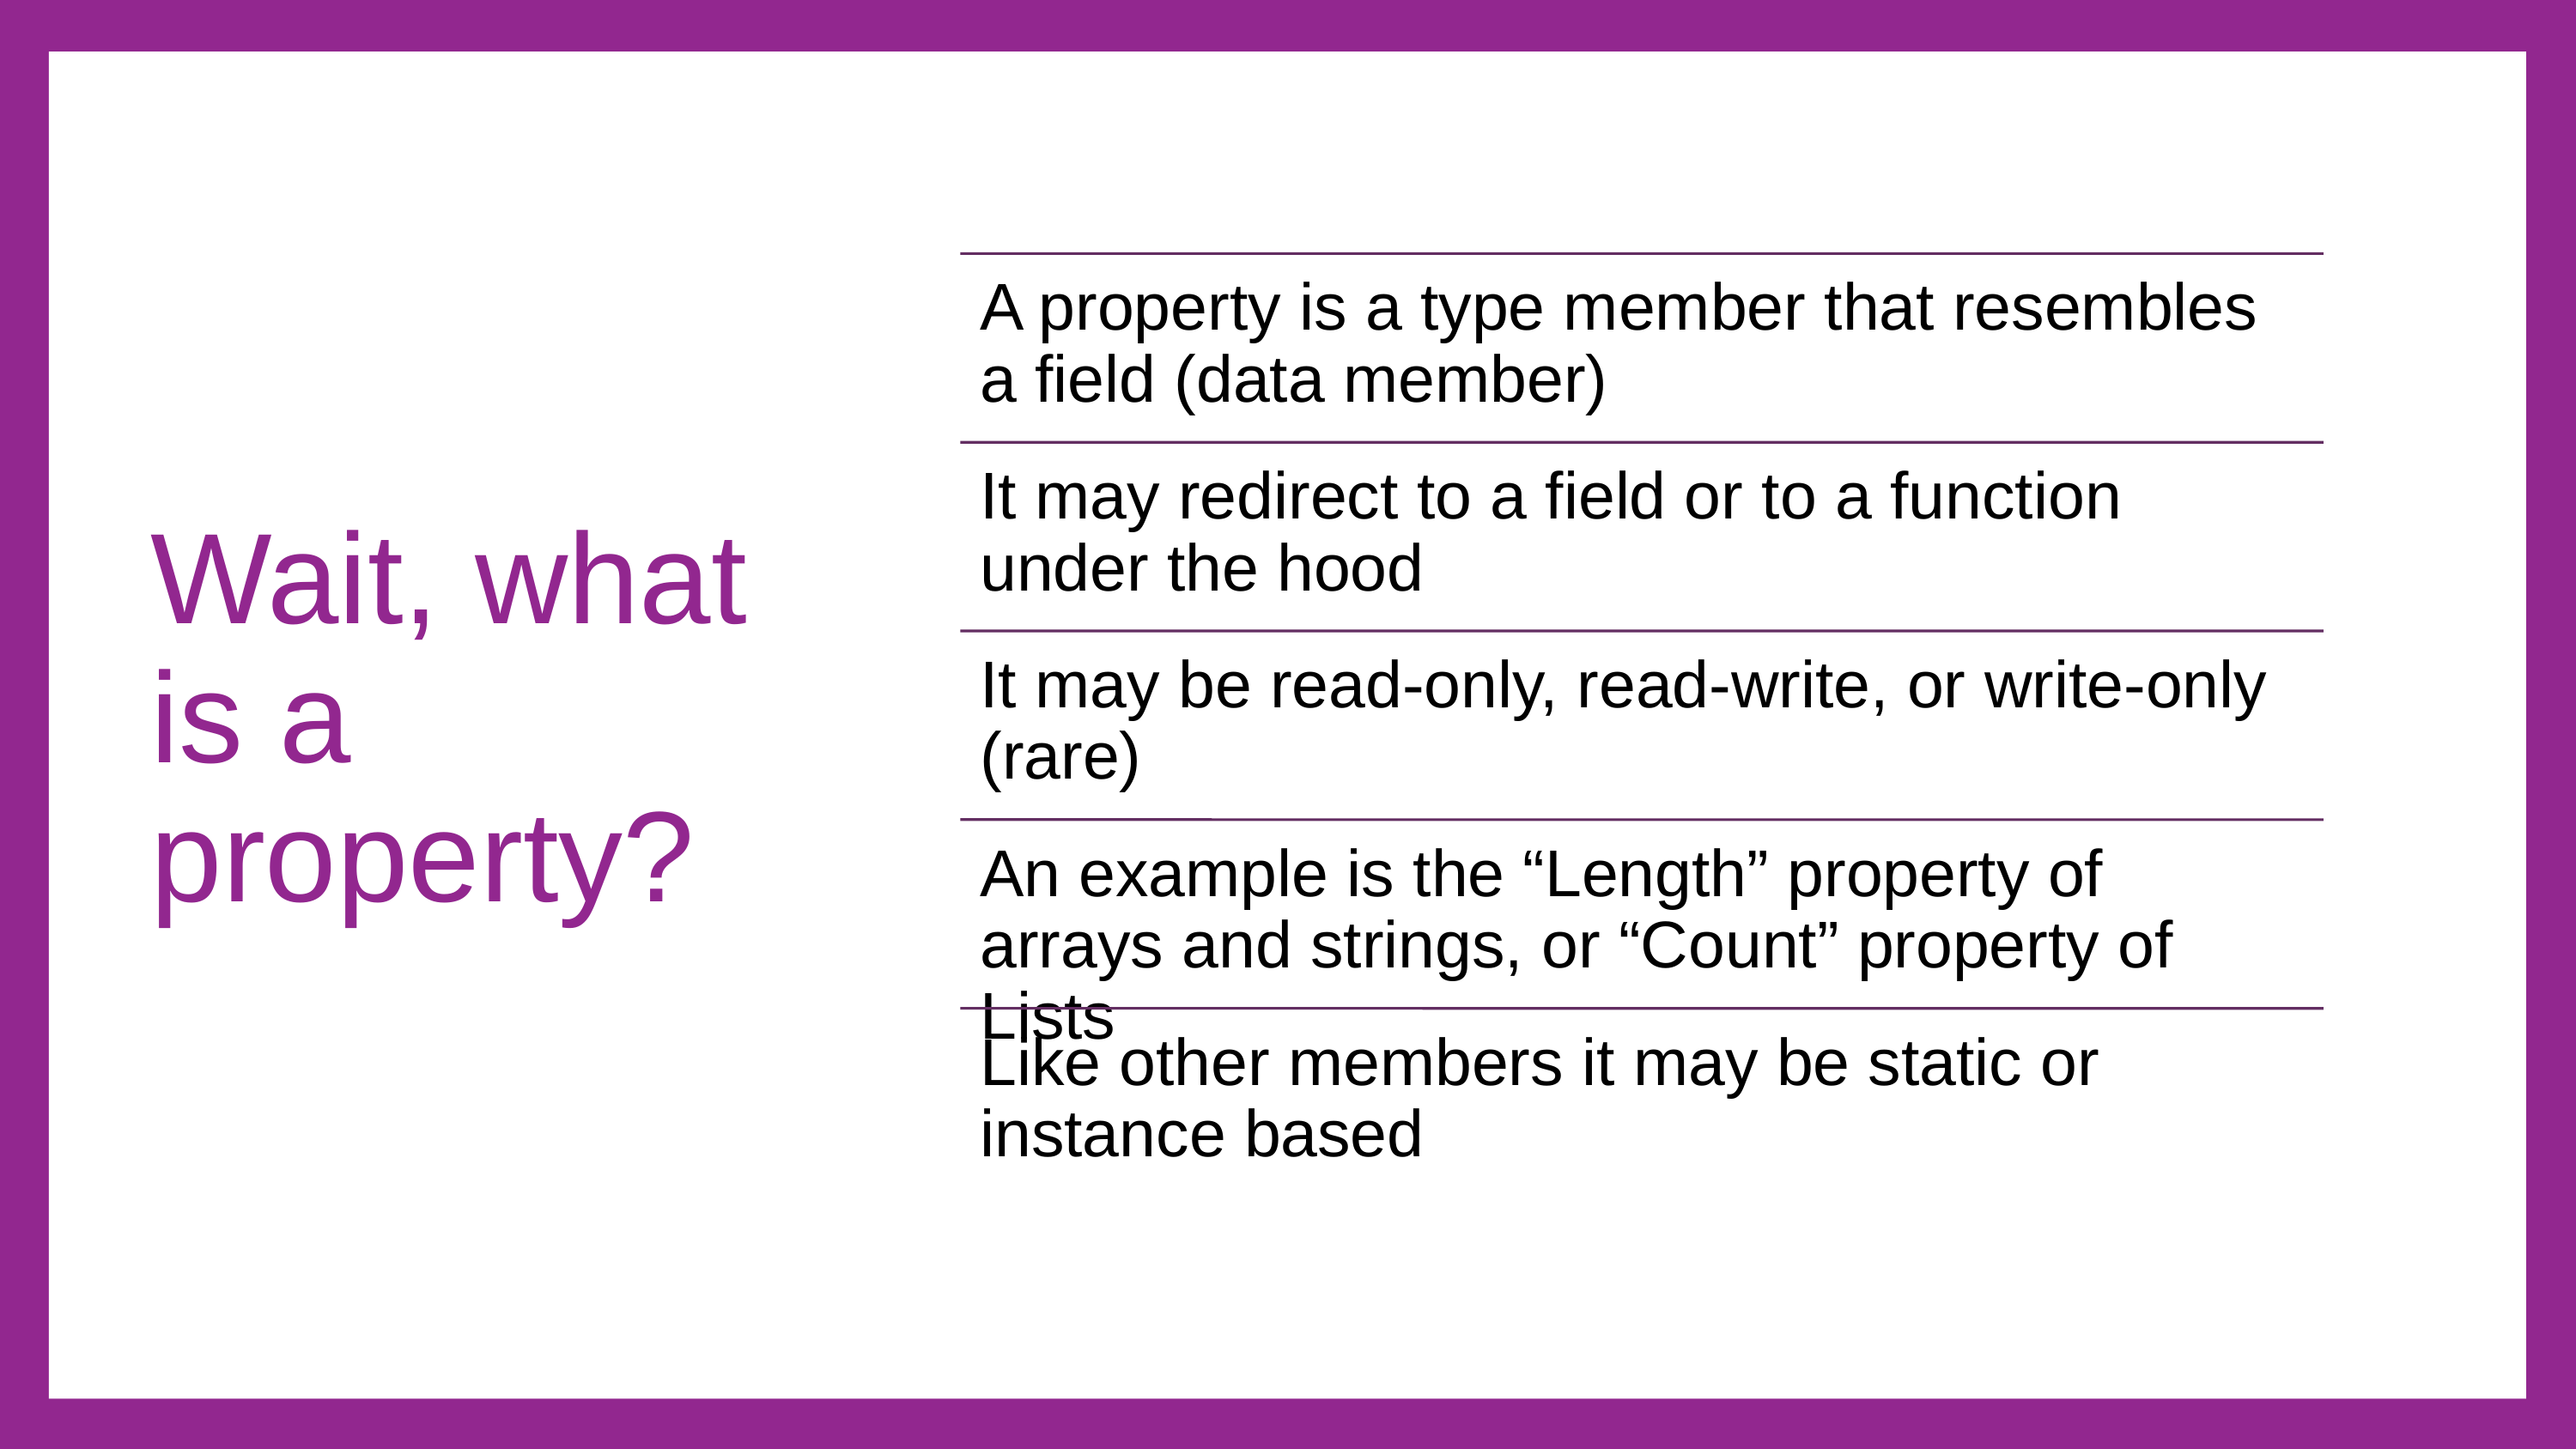

# Wait, what is a property?
A property is a type member that resembles a field (data member)
It may redirect to a field or to a function under the hood
It may be read-only, read-write, or write-only (rare)
An example is the “Length” property of arrays and strings, or “Count” property of Lists
Like other members it may be static or instance based